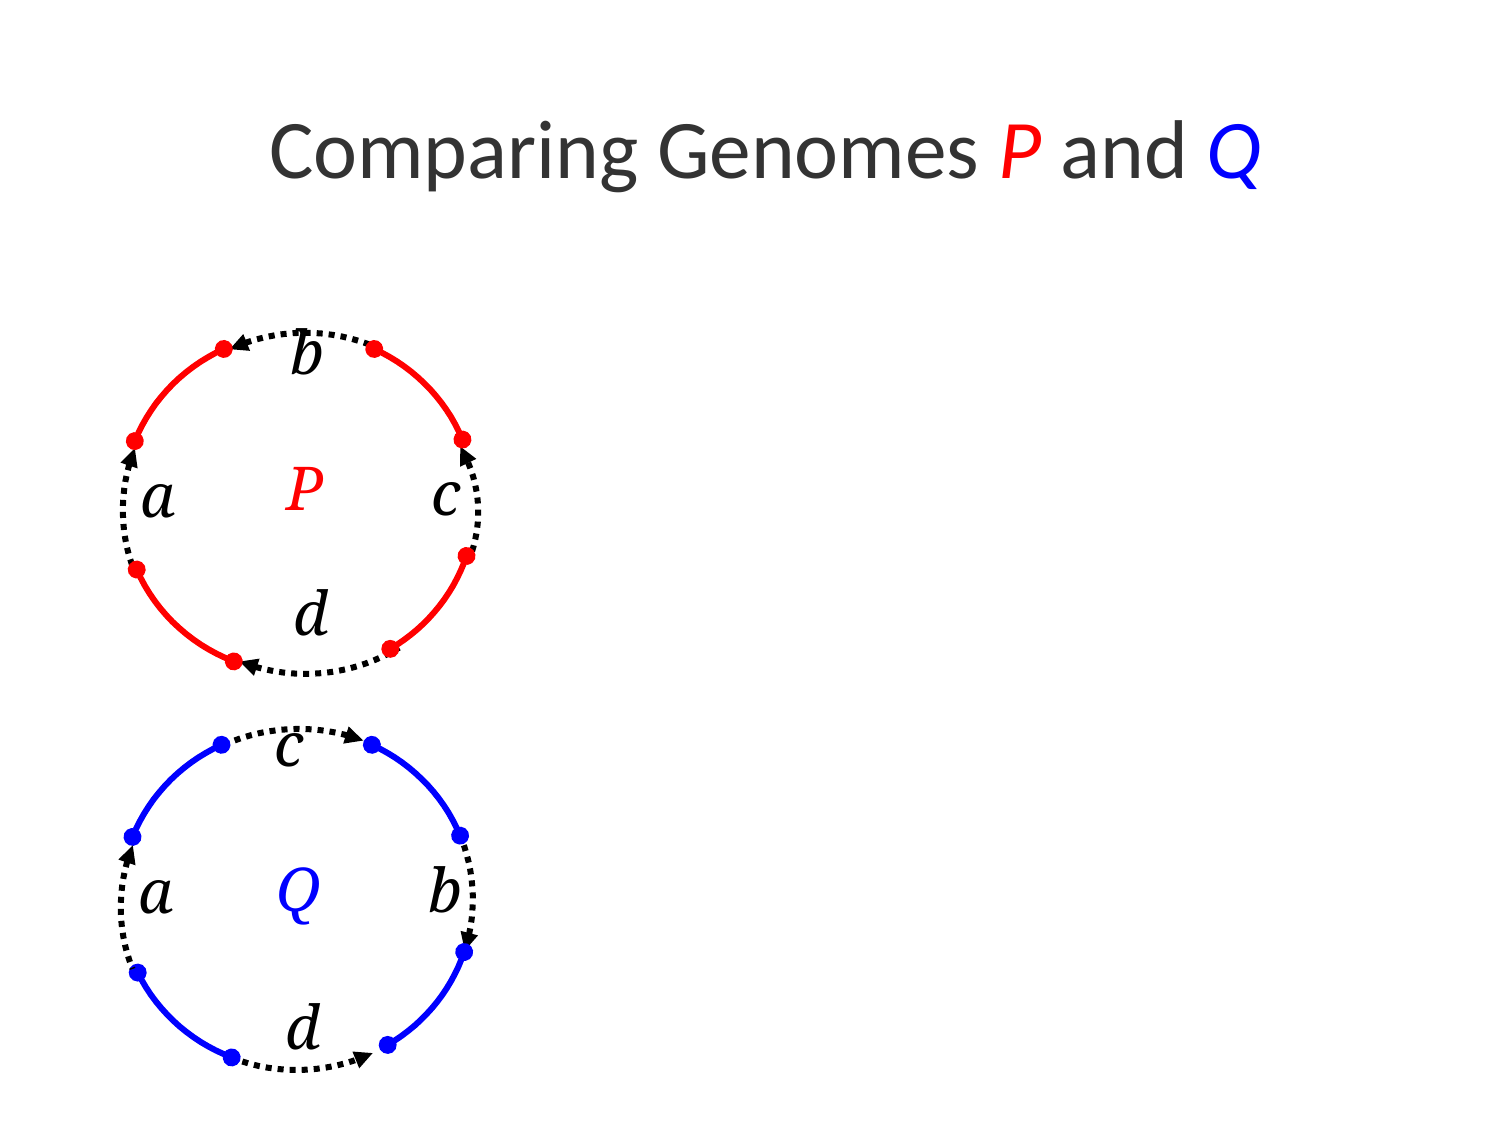

Comparing Genomes P and Q

b

P
c
a

d

c

Q
b
a

d